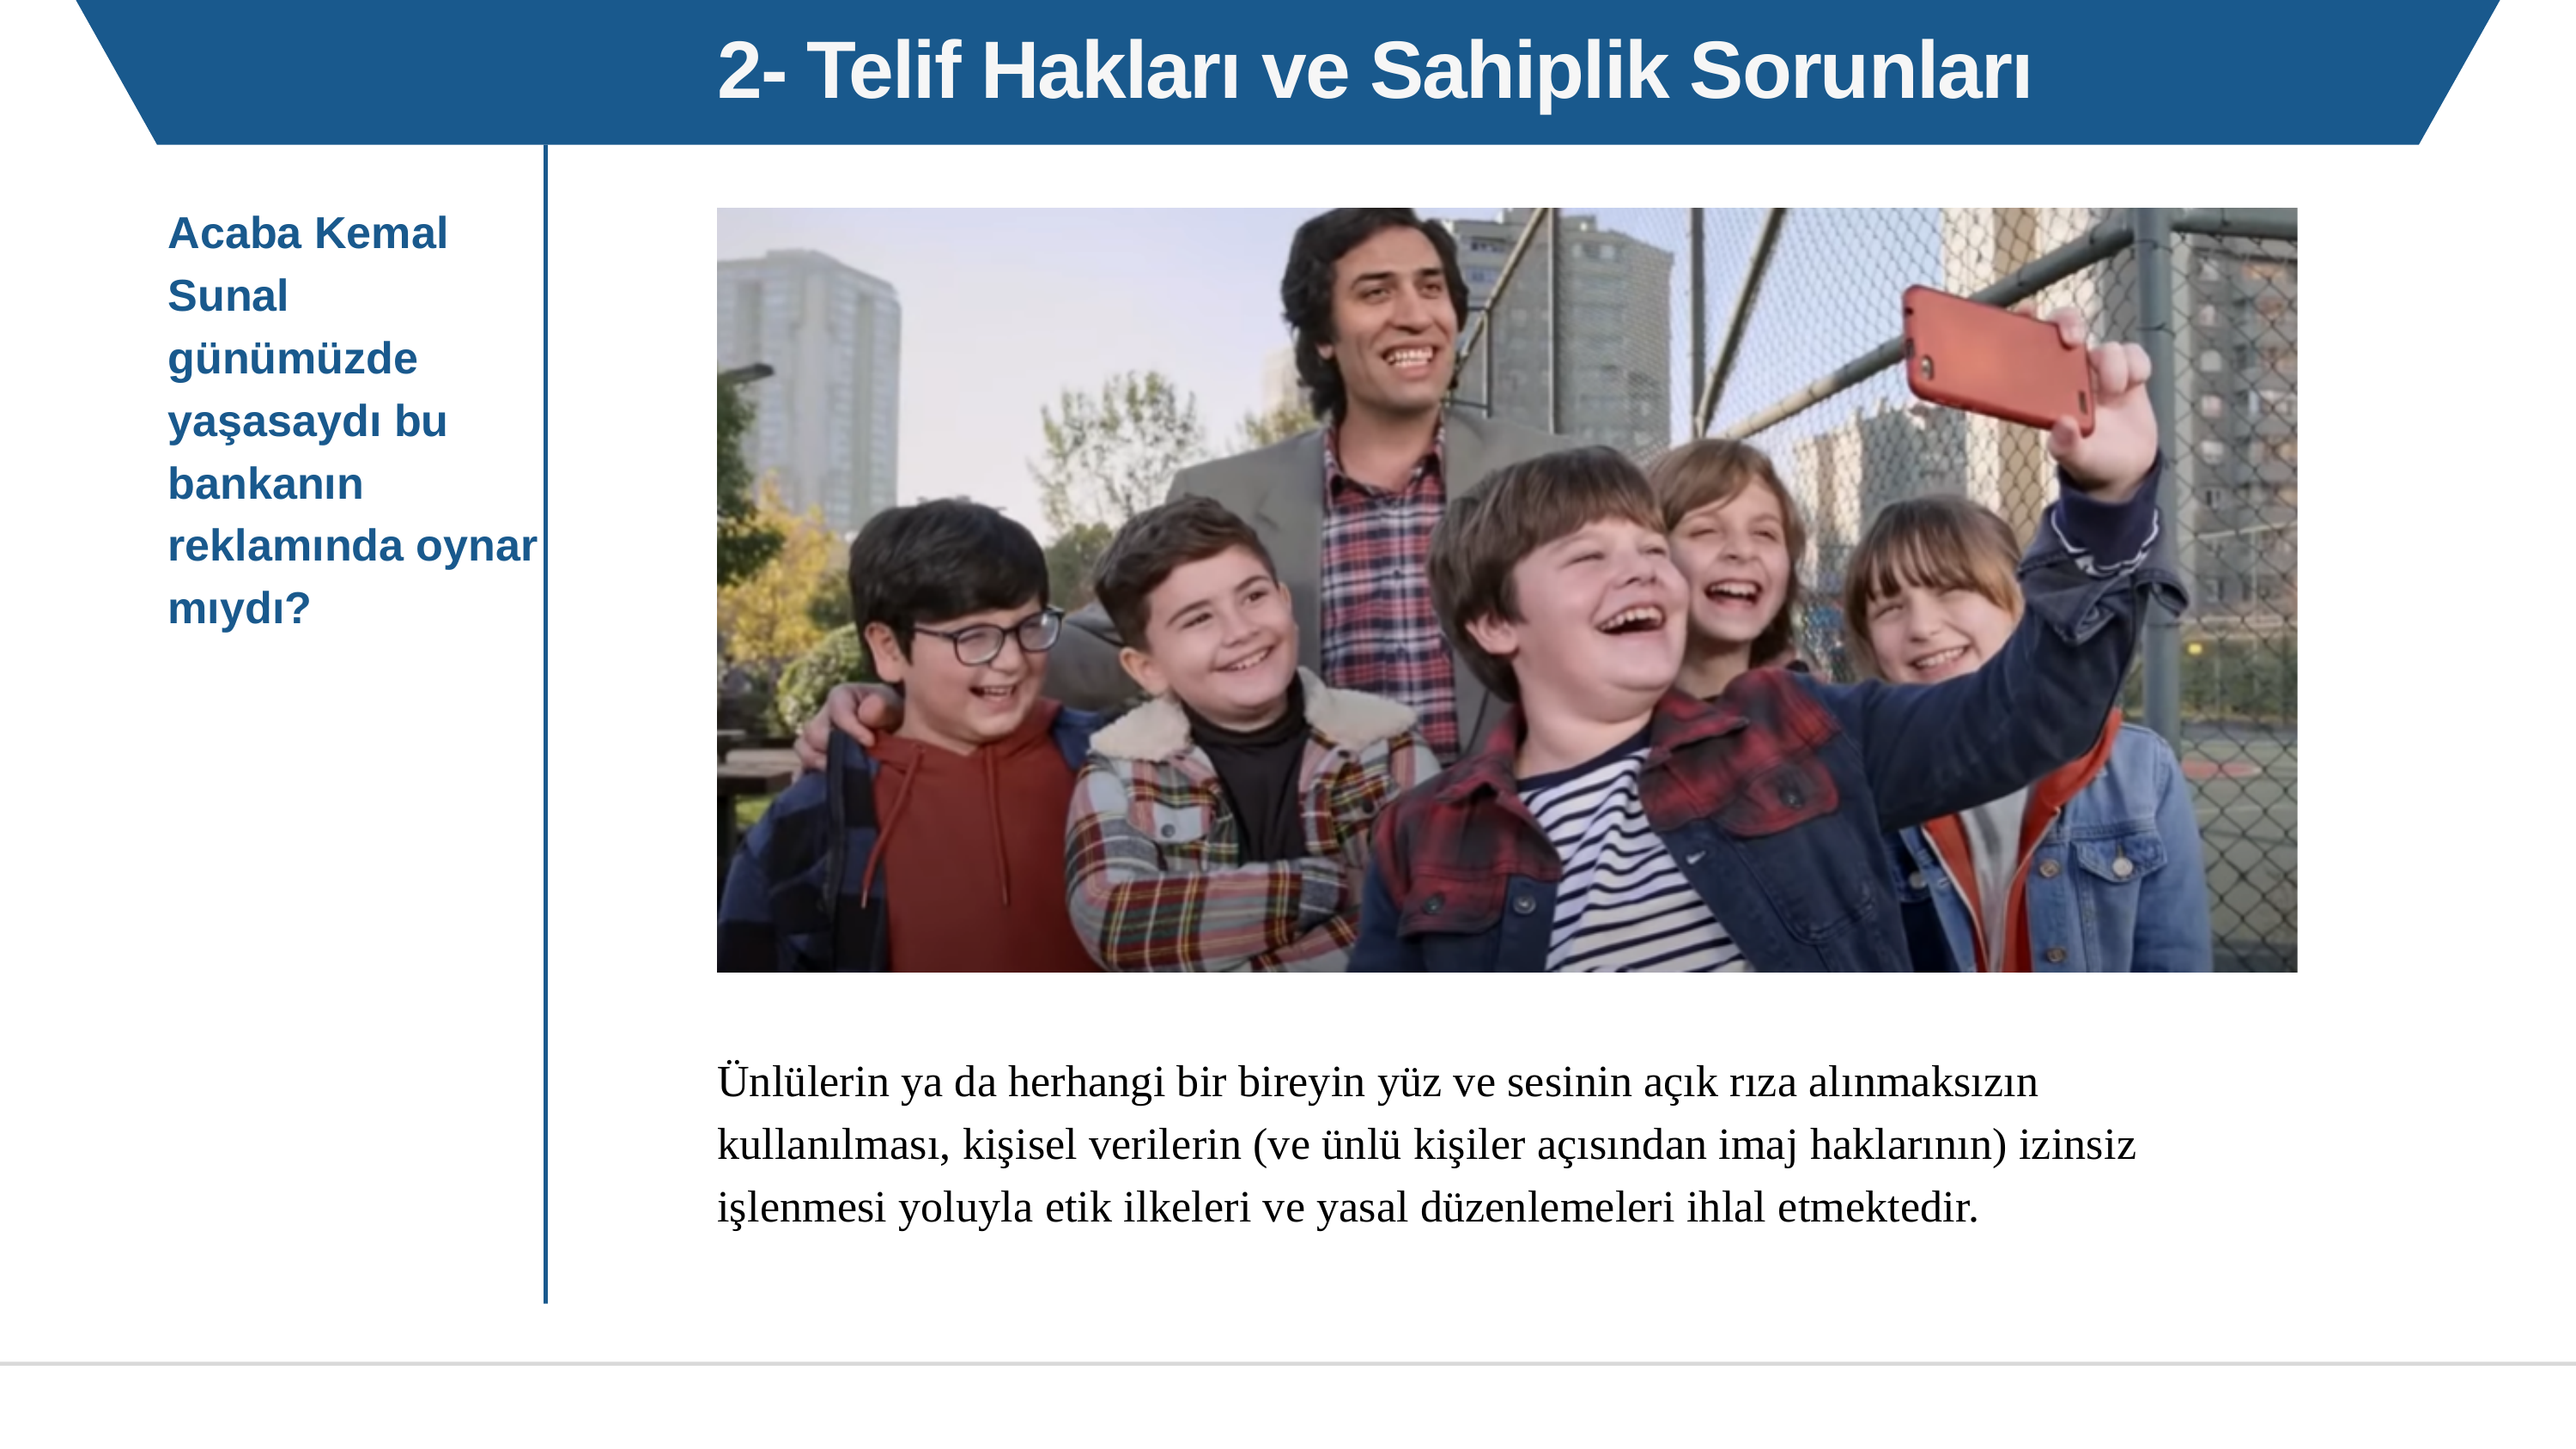

2- Telif Hakları ve Sahiplik Sorunları

Acaba Kemal Sunal günümüzde yaşasaydı bu bankanın reklamında oynar mıydı?

Ünlülerin ya da herhangi bir bireyin yüz ve sesinin açık rıza alınmaksızın kullanılması, kişisel verilerin (ve ünlü kişiler açısından imaj haklarının) izinsiz işlenmesi yoluyla etik ilkeleri ve yasal düzenlemeleri ihlal etmektedir.